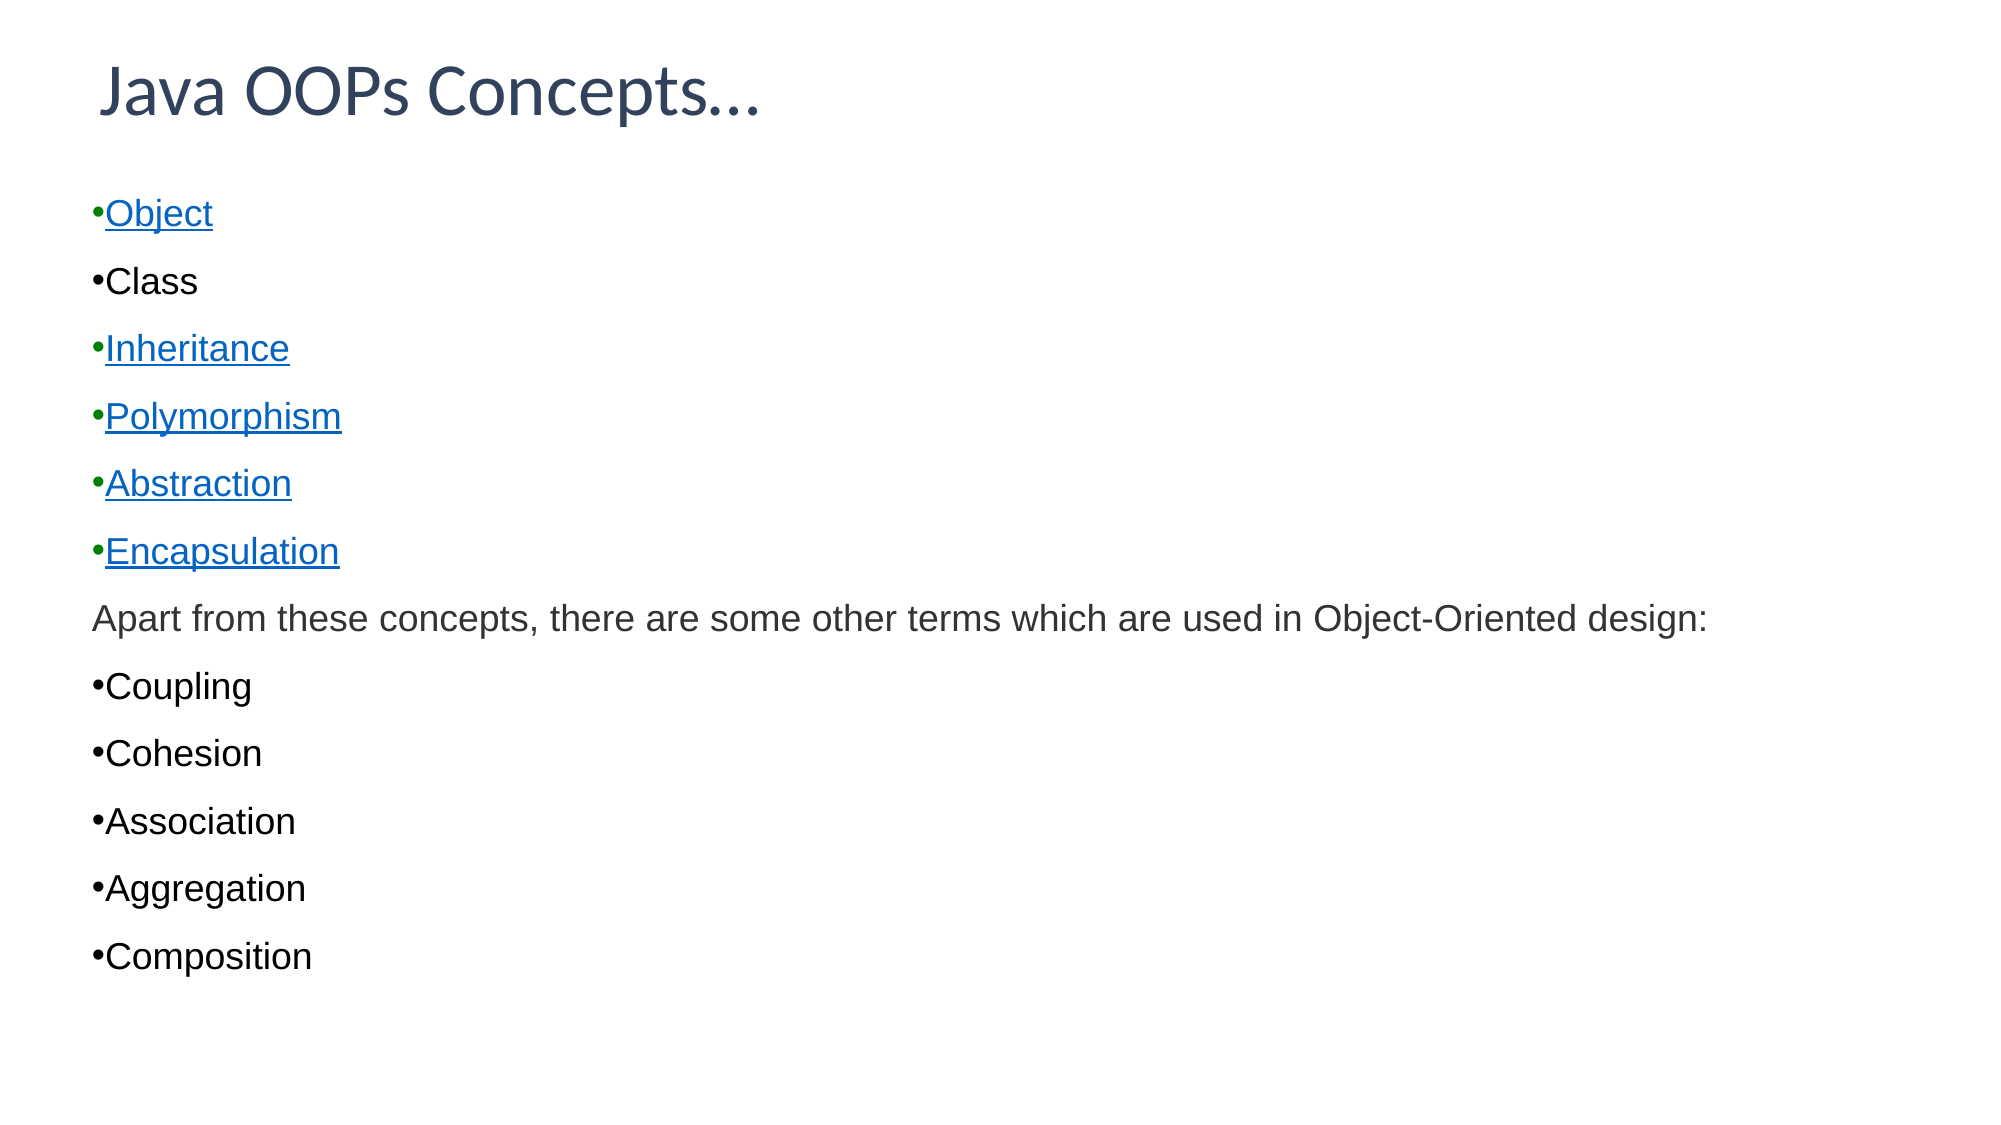

Java OOPs Concepts…
Object
Class
Inheritance
Polymorphism
Abstraction
Encapsulation
Apart from these concepts, there are some other terms which are used in Object-Oriented design:
Coupling
Cohesion
Association
Aggregation
Composition